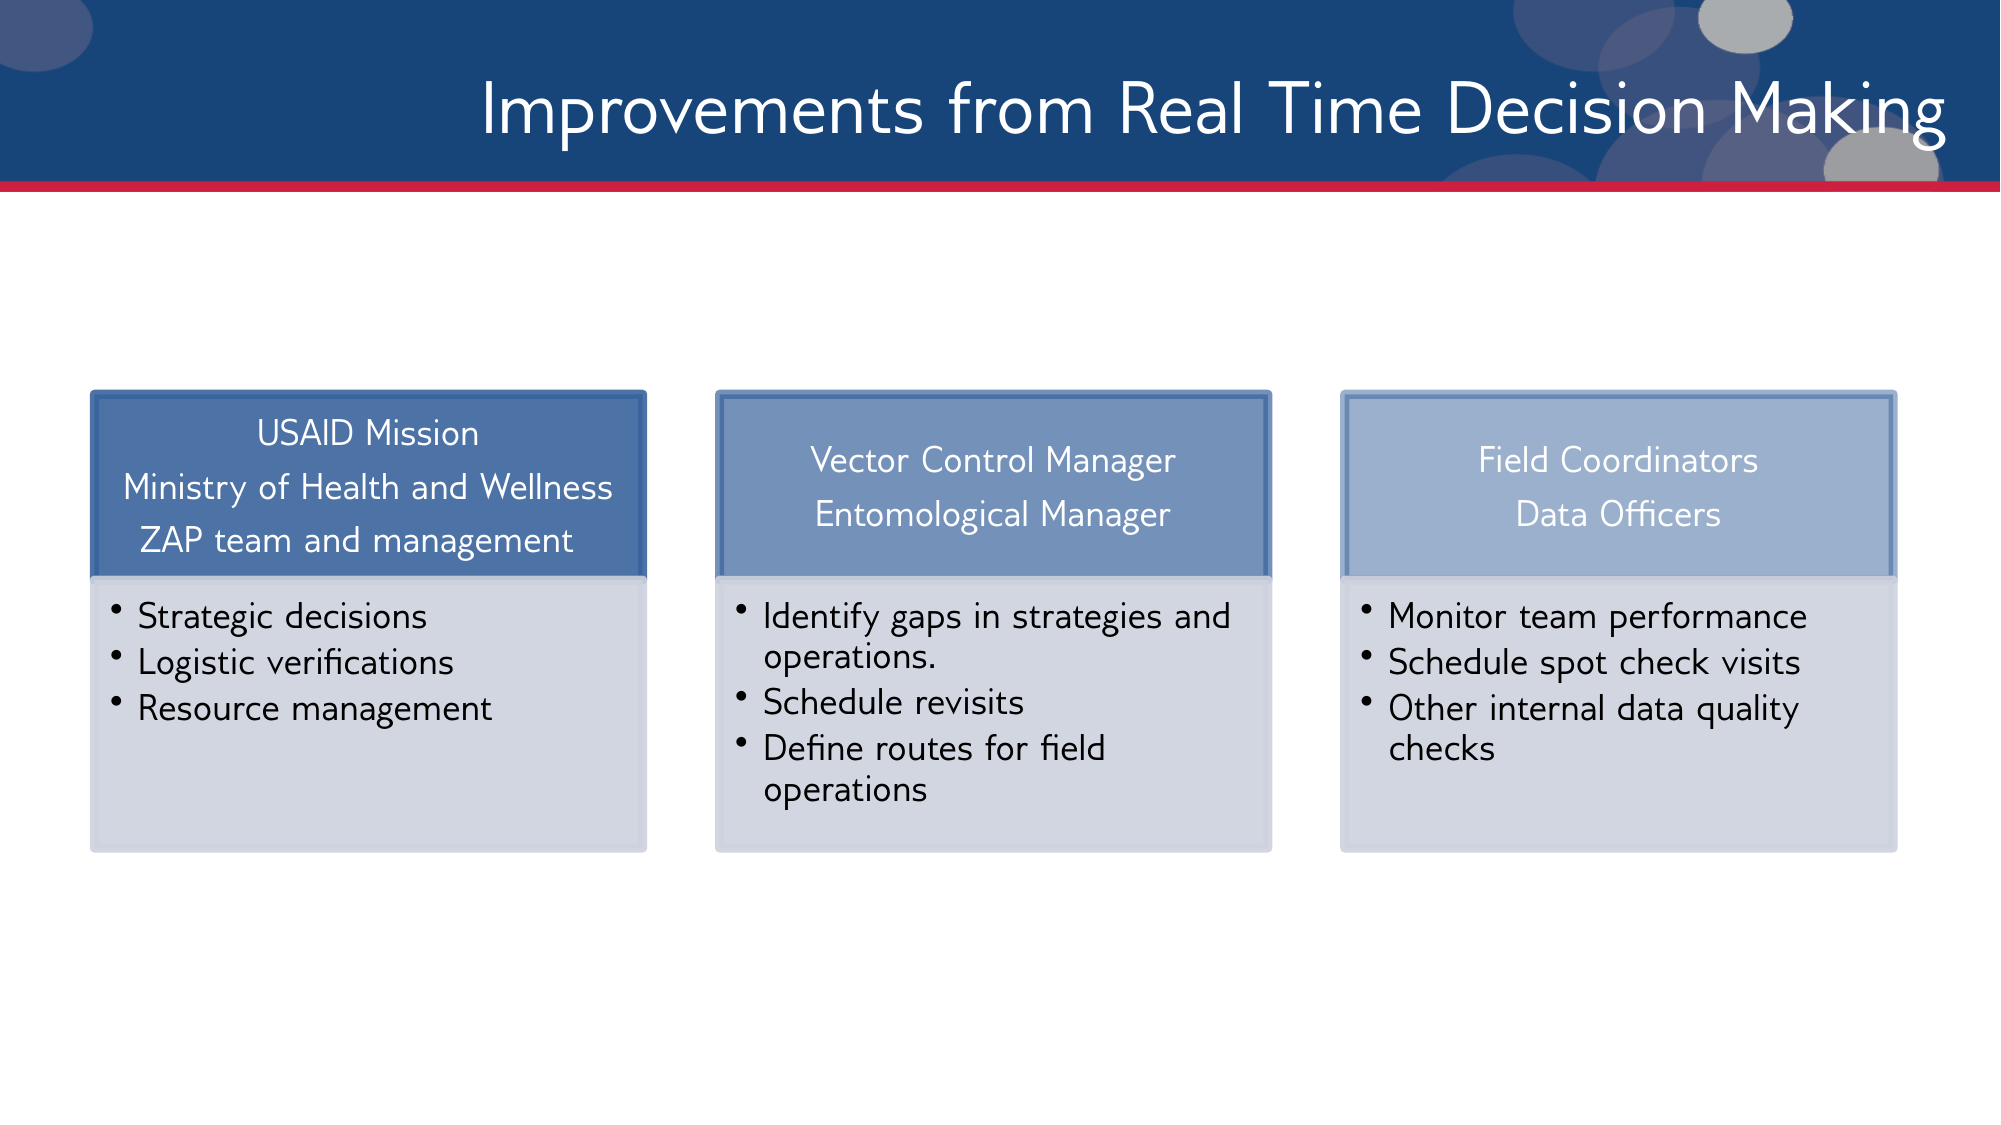

# Improvements from Real Time Decision Making
USAID Mission
Ministry of Health and Wellness
ZAP team and management
Strategic decisions
Logistic verifications
Resource management
Vector Control Manager
Entomological Manager
Identify gaps in strategies and operations.
Schedule revisits
Define routes for field operations
Field Coordinators
Data Officers
Monitor team performance
Schedule spot check visits
Other internal data quality checks